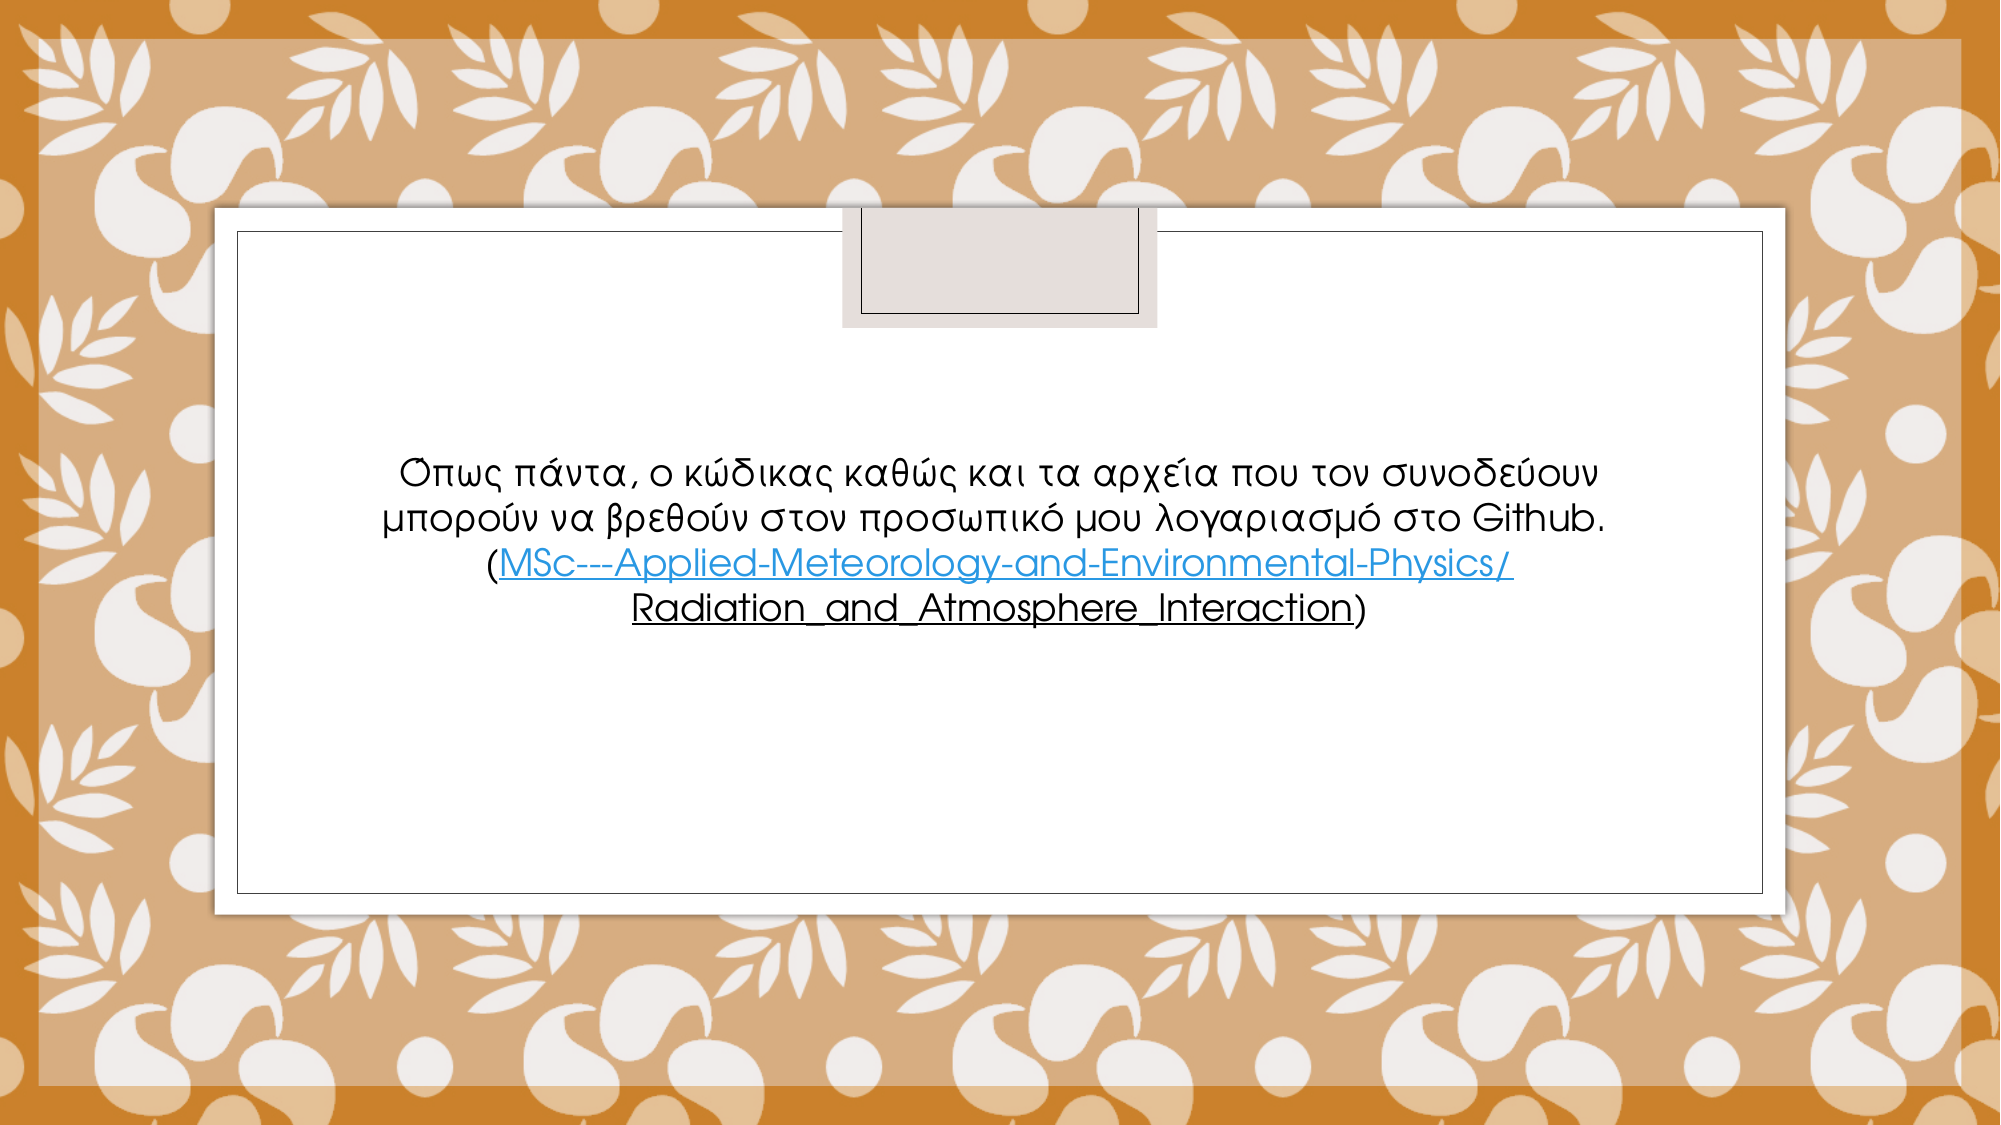

Όπως πάντα, ο κώδικας καθώς και τα αρχεία που τον συνοδεύουν μπορούν να βρεθούν στον προσωπικό μου λογαριασμό στο Github.
(MSc---Applied-Meteorology-and-Environmental-Physics/Radiation_and_Atmosphere_Interaction)